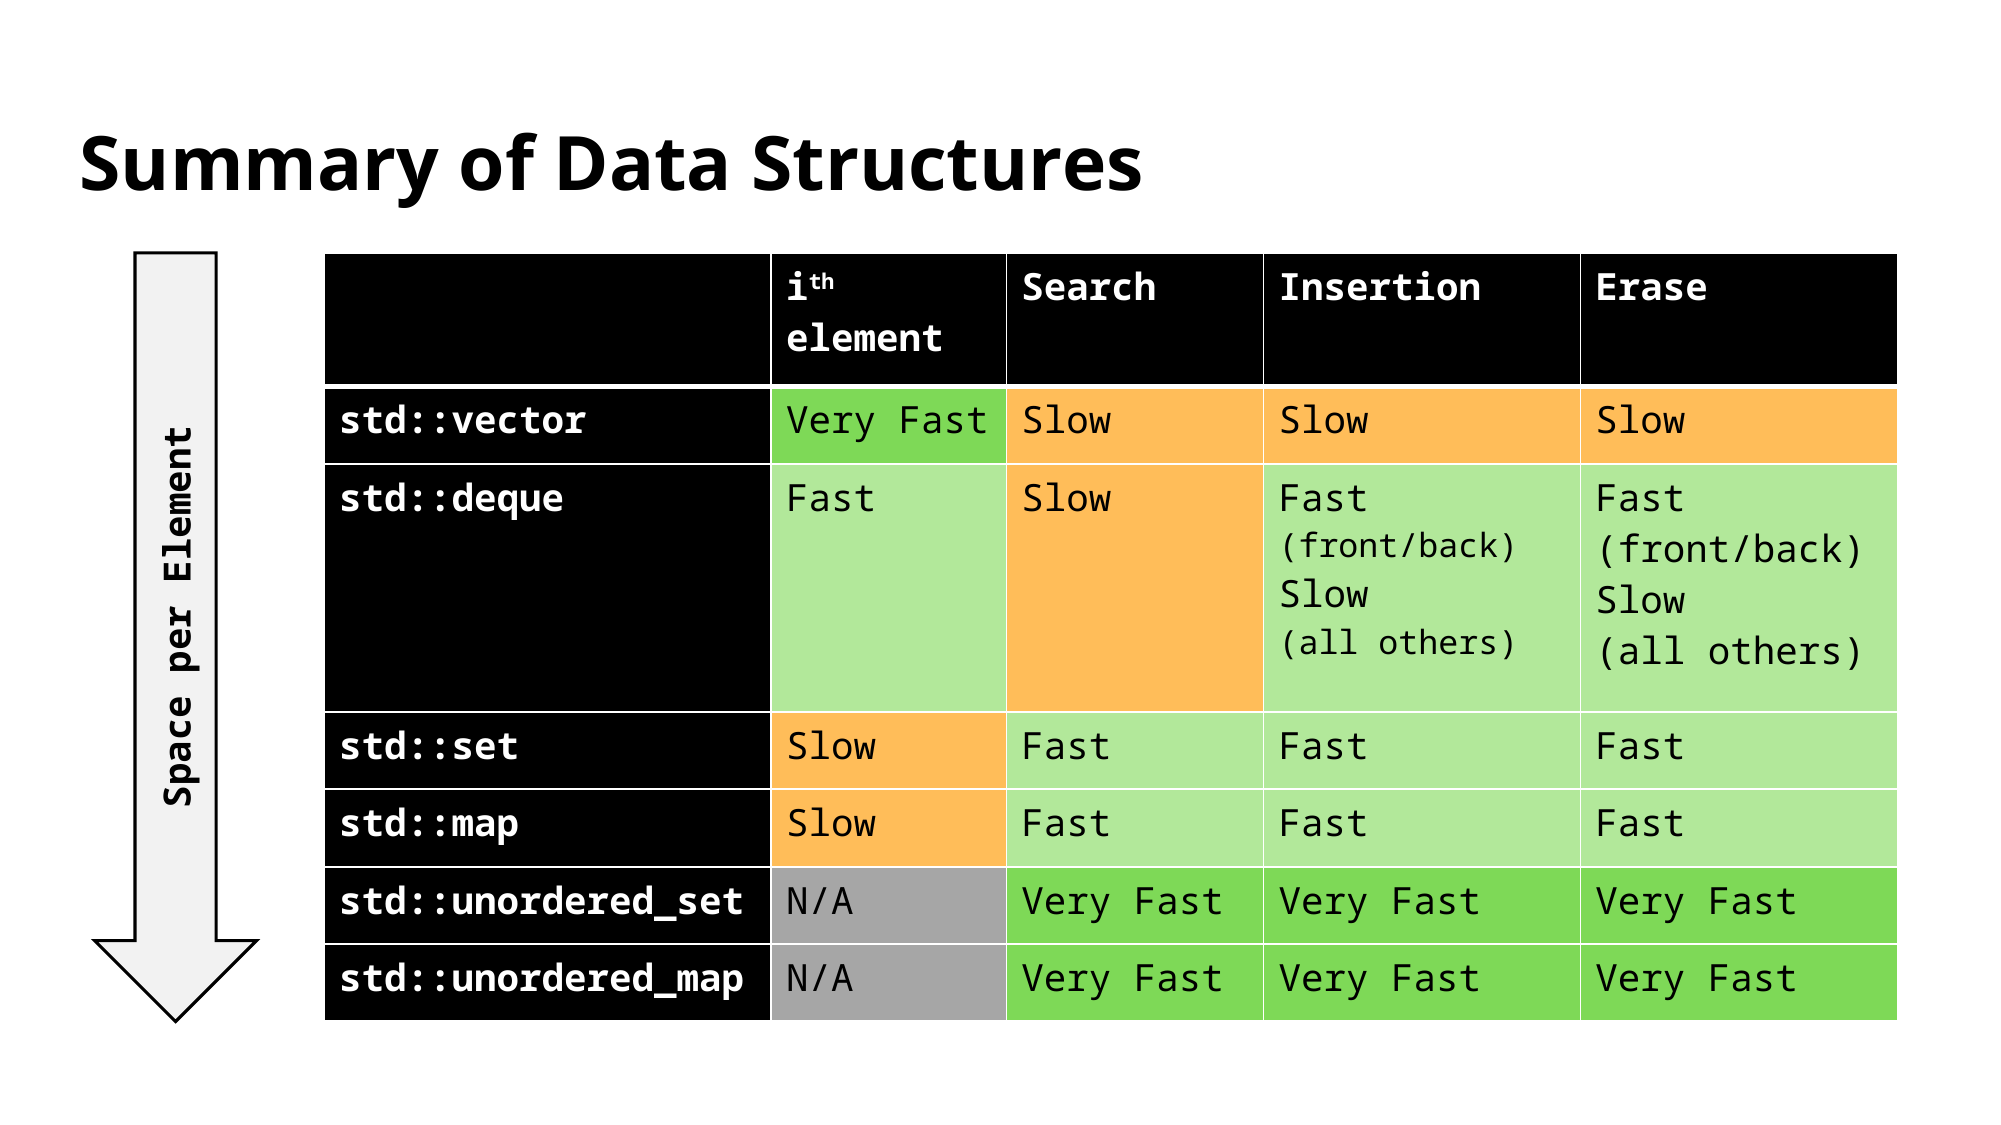

# Summary of Data Structures
|  | ith element | Search | Insertion | Erase |
| --- | --- | --- | --- | --- |
| std::vector | Very Fast | Slow | Slow | Slow |
| std::deque | Fast | Slow | Fast (front/back) Slow (all others) | Fast (front/back) Slow (all others) |
| std::set | Slow | Fast | Fast | Fast |
| std::map | Slow | Fast | Fast | Fast |
| std::unordered\_set | N/A | Very Fast | Very Fast | Very Fast |
| std::unordered\_map | N/A | Very Fast | Very Fast | Very Fast |
Space per Element